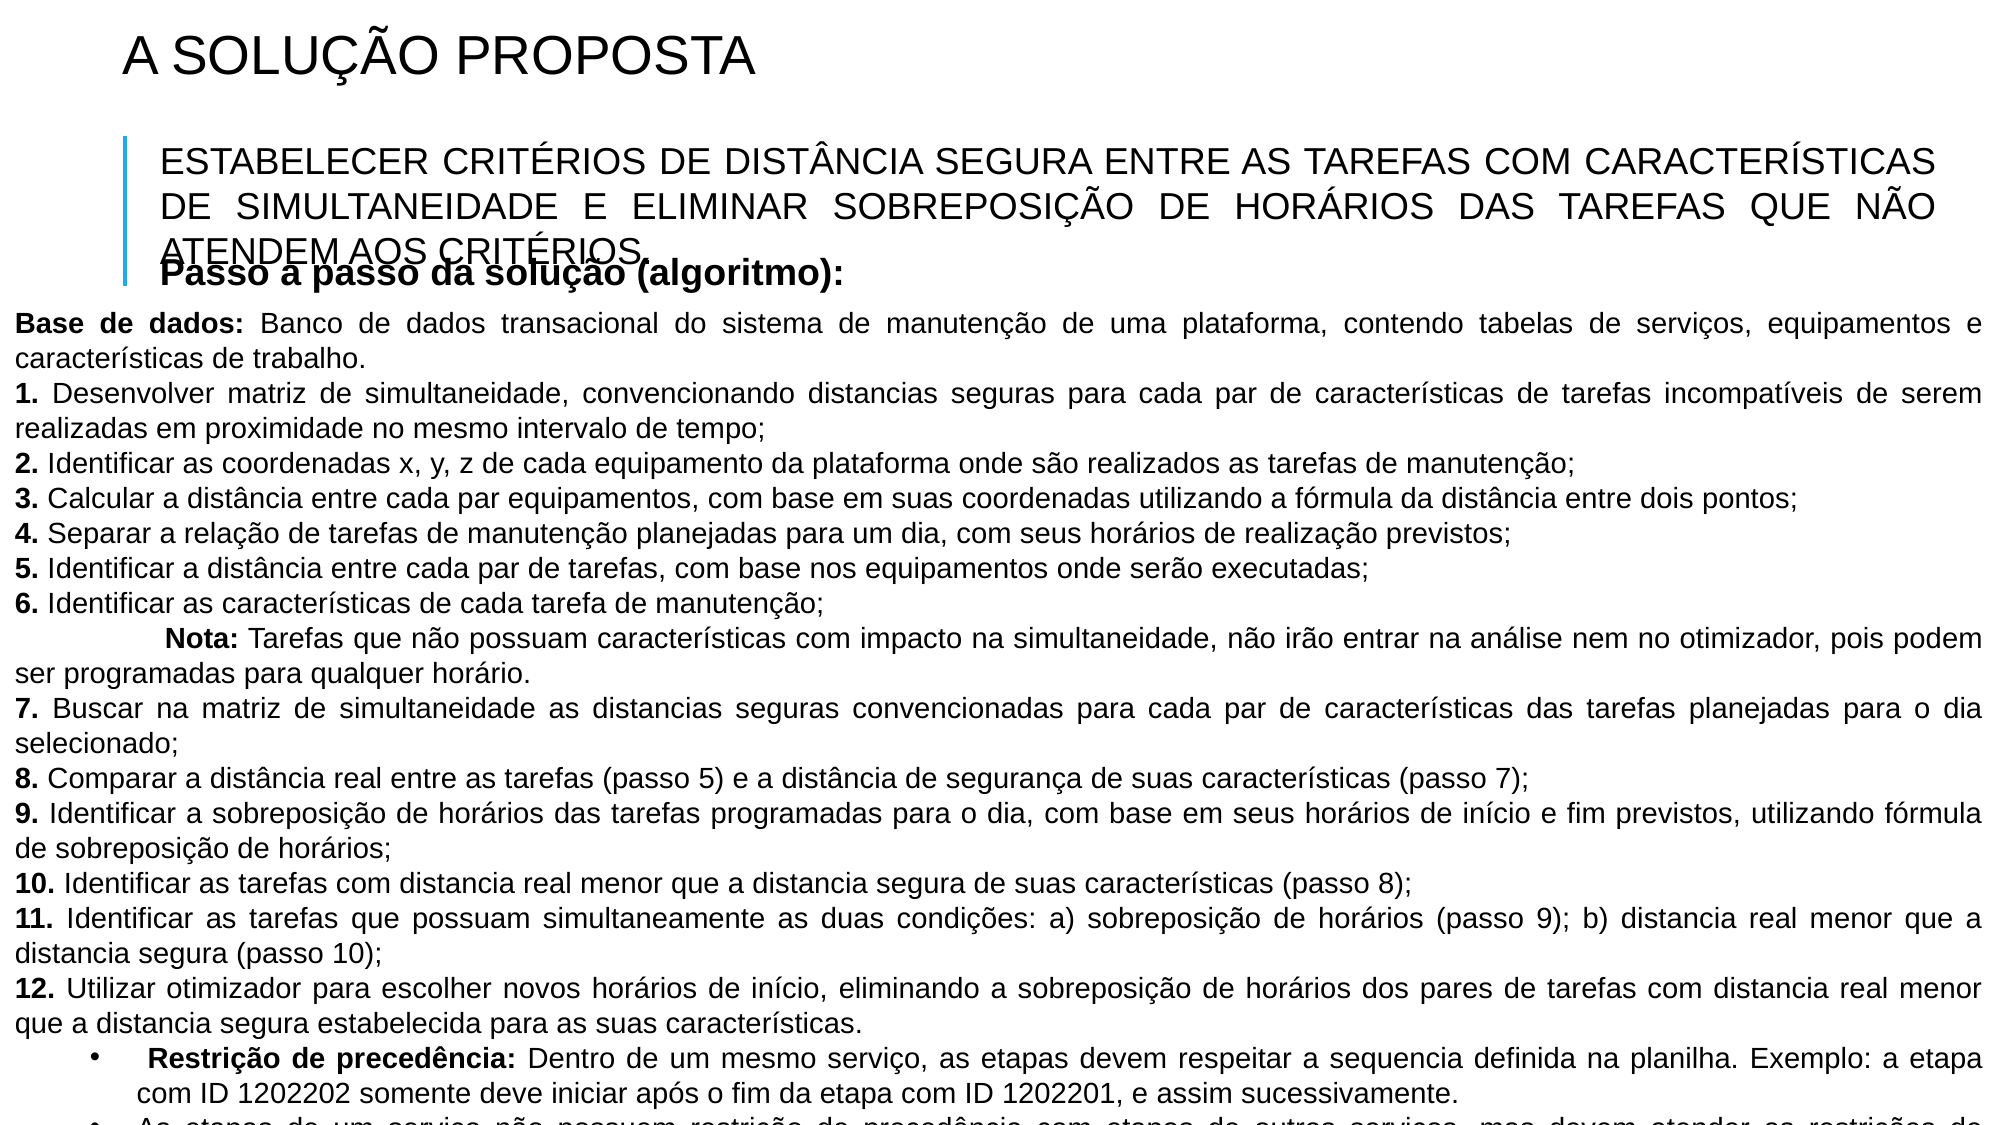

A SOLUÇÃO PROPOSTA
ESTABELECER CRITÉRIOS DE DISTÂNCIA SEGURA ENTRE AS TAREFAS COM CARACTERÍSTICAS DE SIMULTANEIDADE E ELIMINAR SOBREPOSIÇÃO DE HORÁRIOS DAS TAREFAS QUE NÃO ATENDEM AOS CRITÉRIOS.
Passo a passo da solução (algoritmo):
Base de dados: Banco de dados transacional do sistema de manutenção de uma plataforma, contendo tabelas de serviços, equipamentos e características de trabalho.
1. Desenvolver matriz de simultaneidade, convencionando distancias seguras para cada par de características de tarefas incompatíveis de serem realizadas em proximidade no mesmo intervalo de tempo;
2. Identificar as coordenadas x, y, z de cada equipamento da plataforma onde são realizados as tarefas de manutenção;
3. Calcular a distância entre cada par equipamentos, com base em suas coordenadas utilizando a fórmula da distância entre dois pontos;
4. Separar a relação de tarefas de manutenção planejadas para um dia, com seus horários de realização previstos;
5. Identificar a distância entre cada par de tarefas, com base nos equipamentos onde serão executadas;
6. Identificar as características de cada tarefa de manutenção;
	Nota: Tarefas que não possuam características com impacto na simultaneidade, não irão entrar na análise nem no otimizador, pois podem ser programadas para qualquer horário.
7. Buscar na matriz de simultaneidade as distancias seguras convencionadas para cada par de características das tarefas planejadas para o dia selecionado;
8. Comparar a distância real entre as tarefas (passo 5) e a distância de segurança de suas características (passo 7);
9. Identificar a sobreposição de horários das tarefas programadas para o dia, com base em seus horários de início e fim previstos, utilizando fórmula de sobreposição de horários;
10. Identificar as tarefas com distancia real menor que a distancia segura de suas características (passo 8);
11. Identificar as tarefas que possuam simultaneamente as duas condições: a) sobreposição de horários (passo 9); b) distancia real menor que a distancia segura (passo 10);
12. Utilizar otimizador para escolher novos horários de início, eliminando a sobreposição de horários dos pares de tarefas com distancia real menor que a distancia segura estabelecida para as suas características.
 Restrição de precedência: Dentro de um mesmo serviço, as etapas devem respeitar a sequencia definida na planilha. Exemplo: a etapa com ID 1202202 somente deve iniciar após o fim da etapa com ID 1202201, e assim sucessivamente.
As etapas de um serviço não possuem restrição de precedência com etapas de outros serviços, mas devem atender as restrições de simultaneidade se os serviços forem incompatíveis conforme Matriz de Simultaneidade.